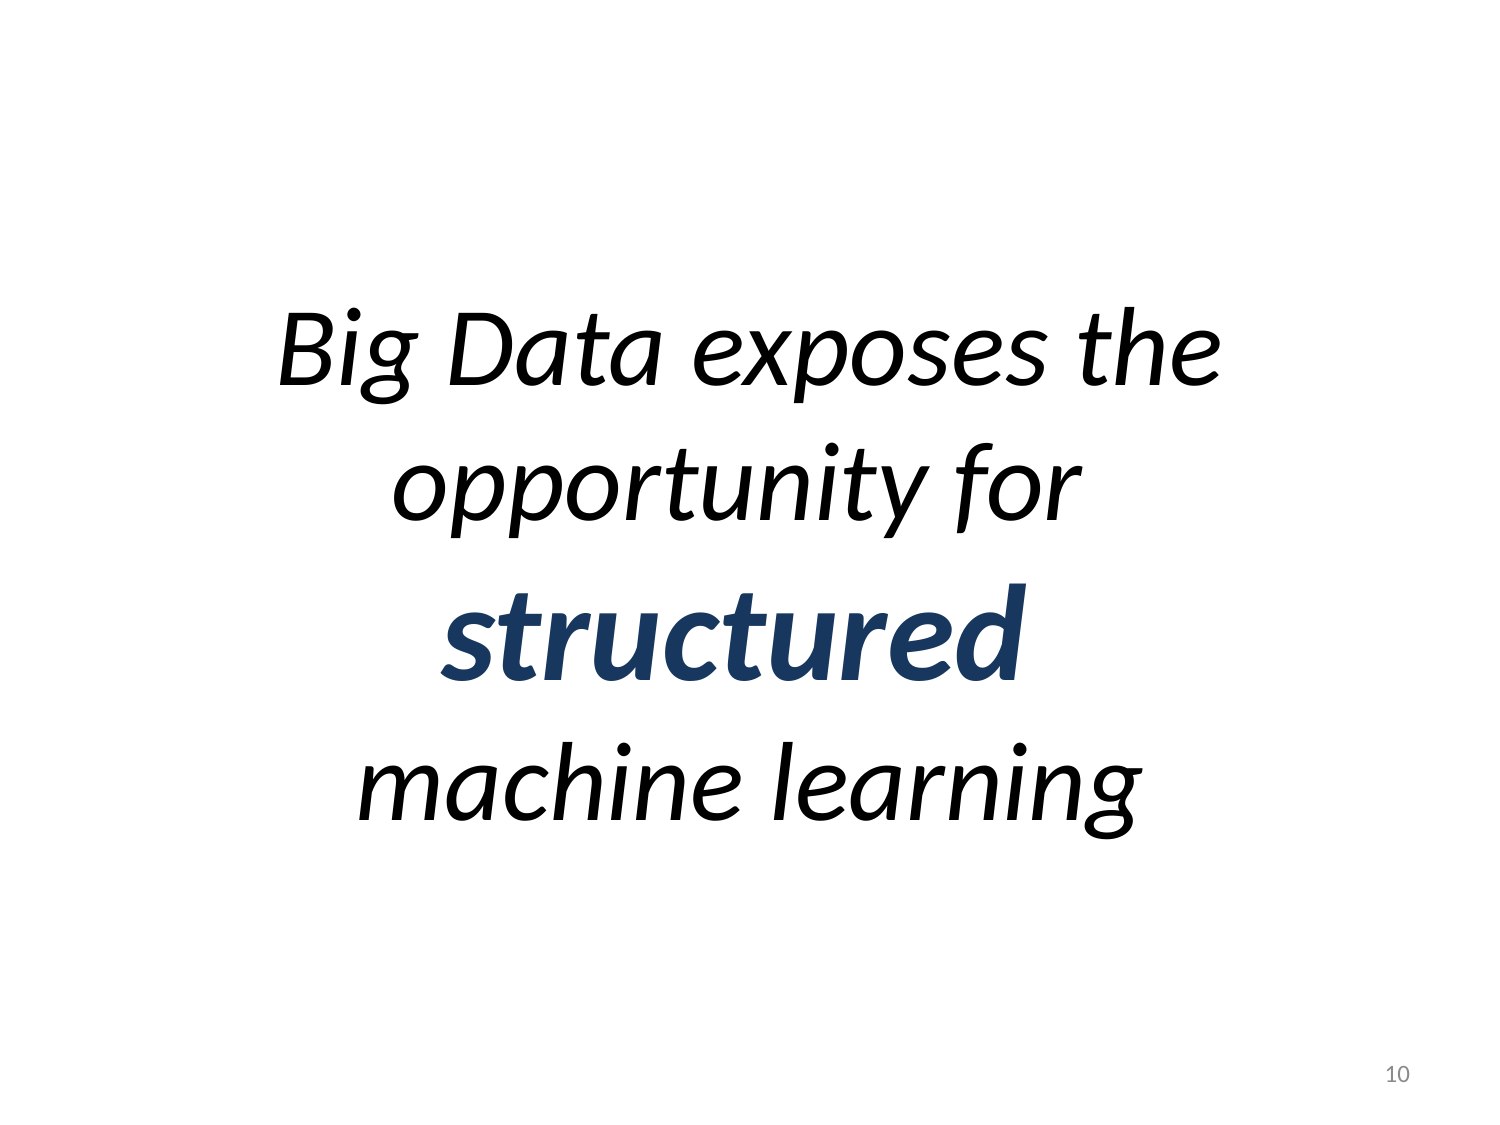

# Big Data exposes the opportunity for structured machine learning
10